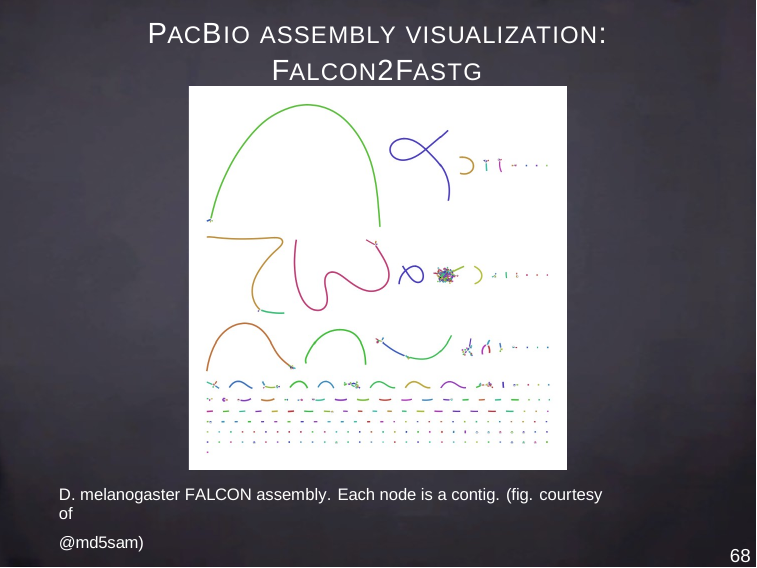

PACBIO ASSEMBLY VISUALIZATION: FALCON2FASTG

D. melanogaster FALCON assembly. Each node is a contig. (fig. courtesy of
@md5sam)
68